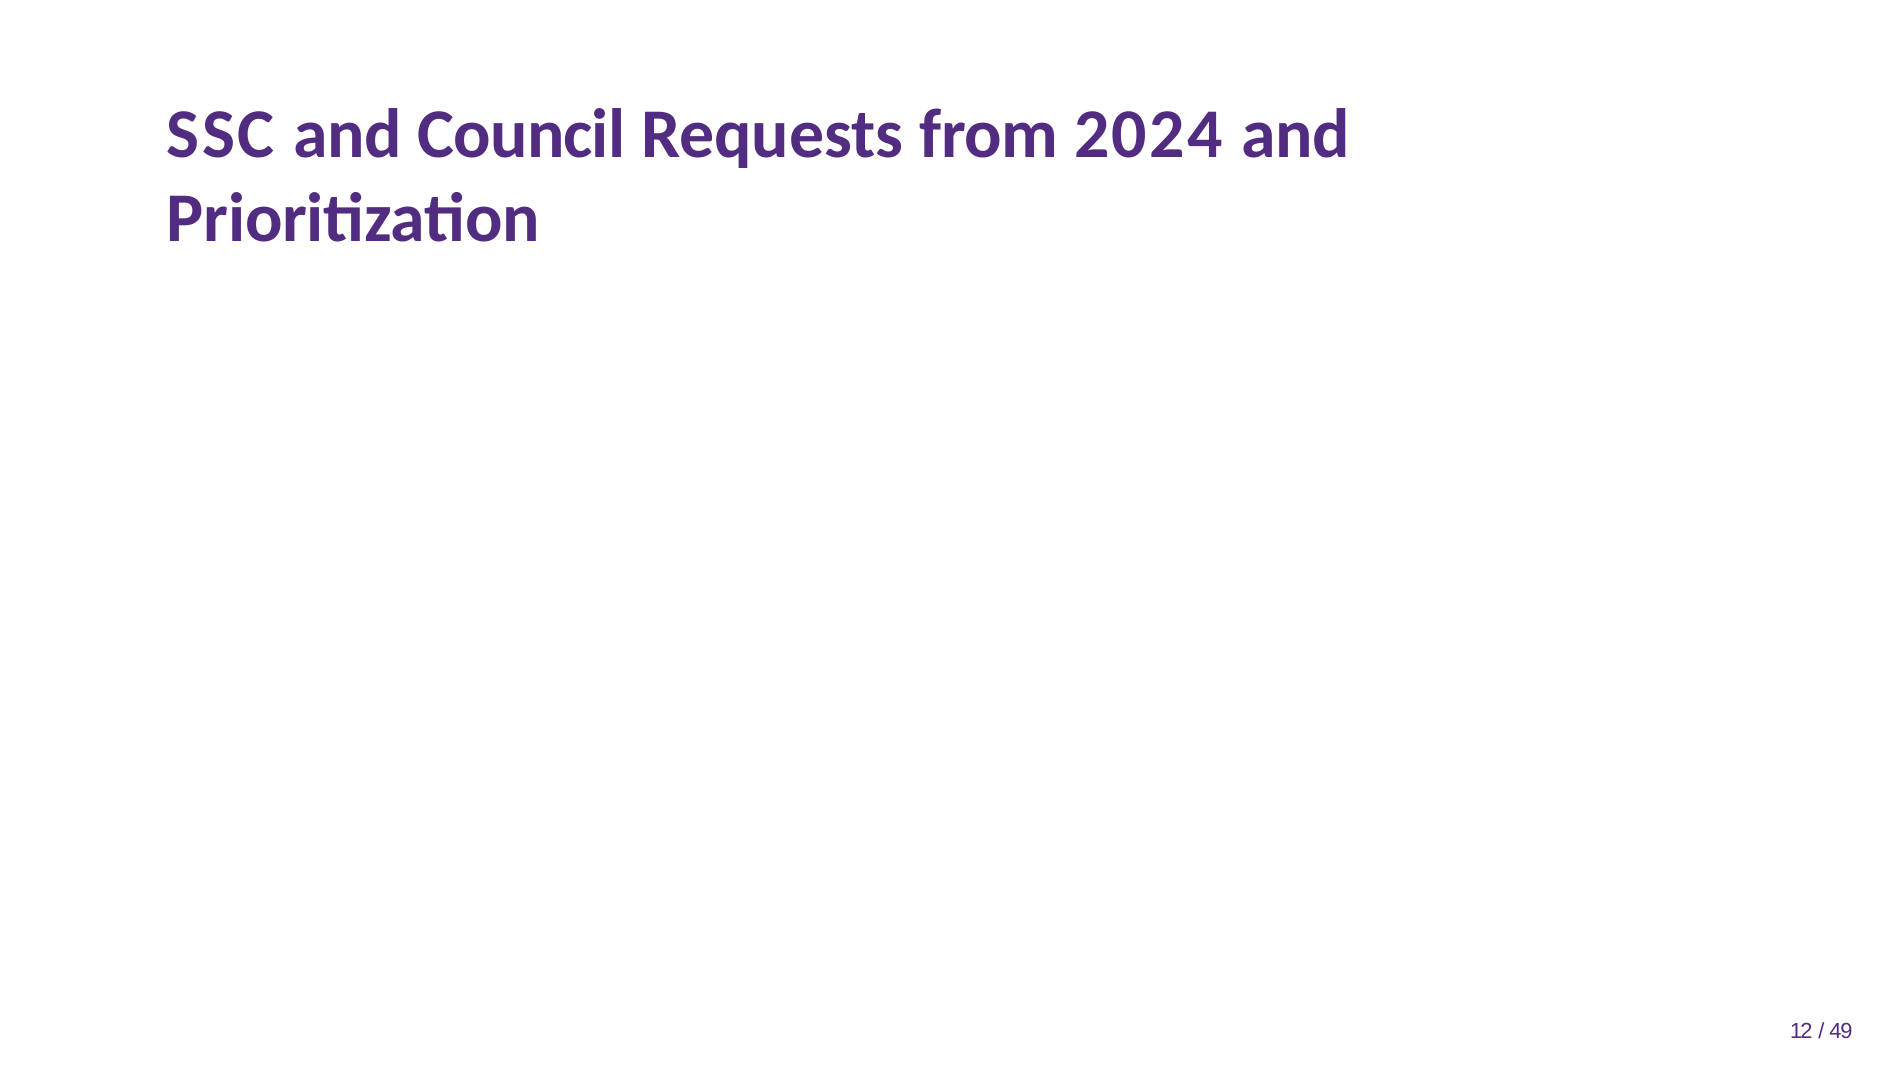

# SSC and Council Requests from 2024 and Prioritization
12 / 49